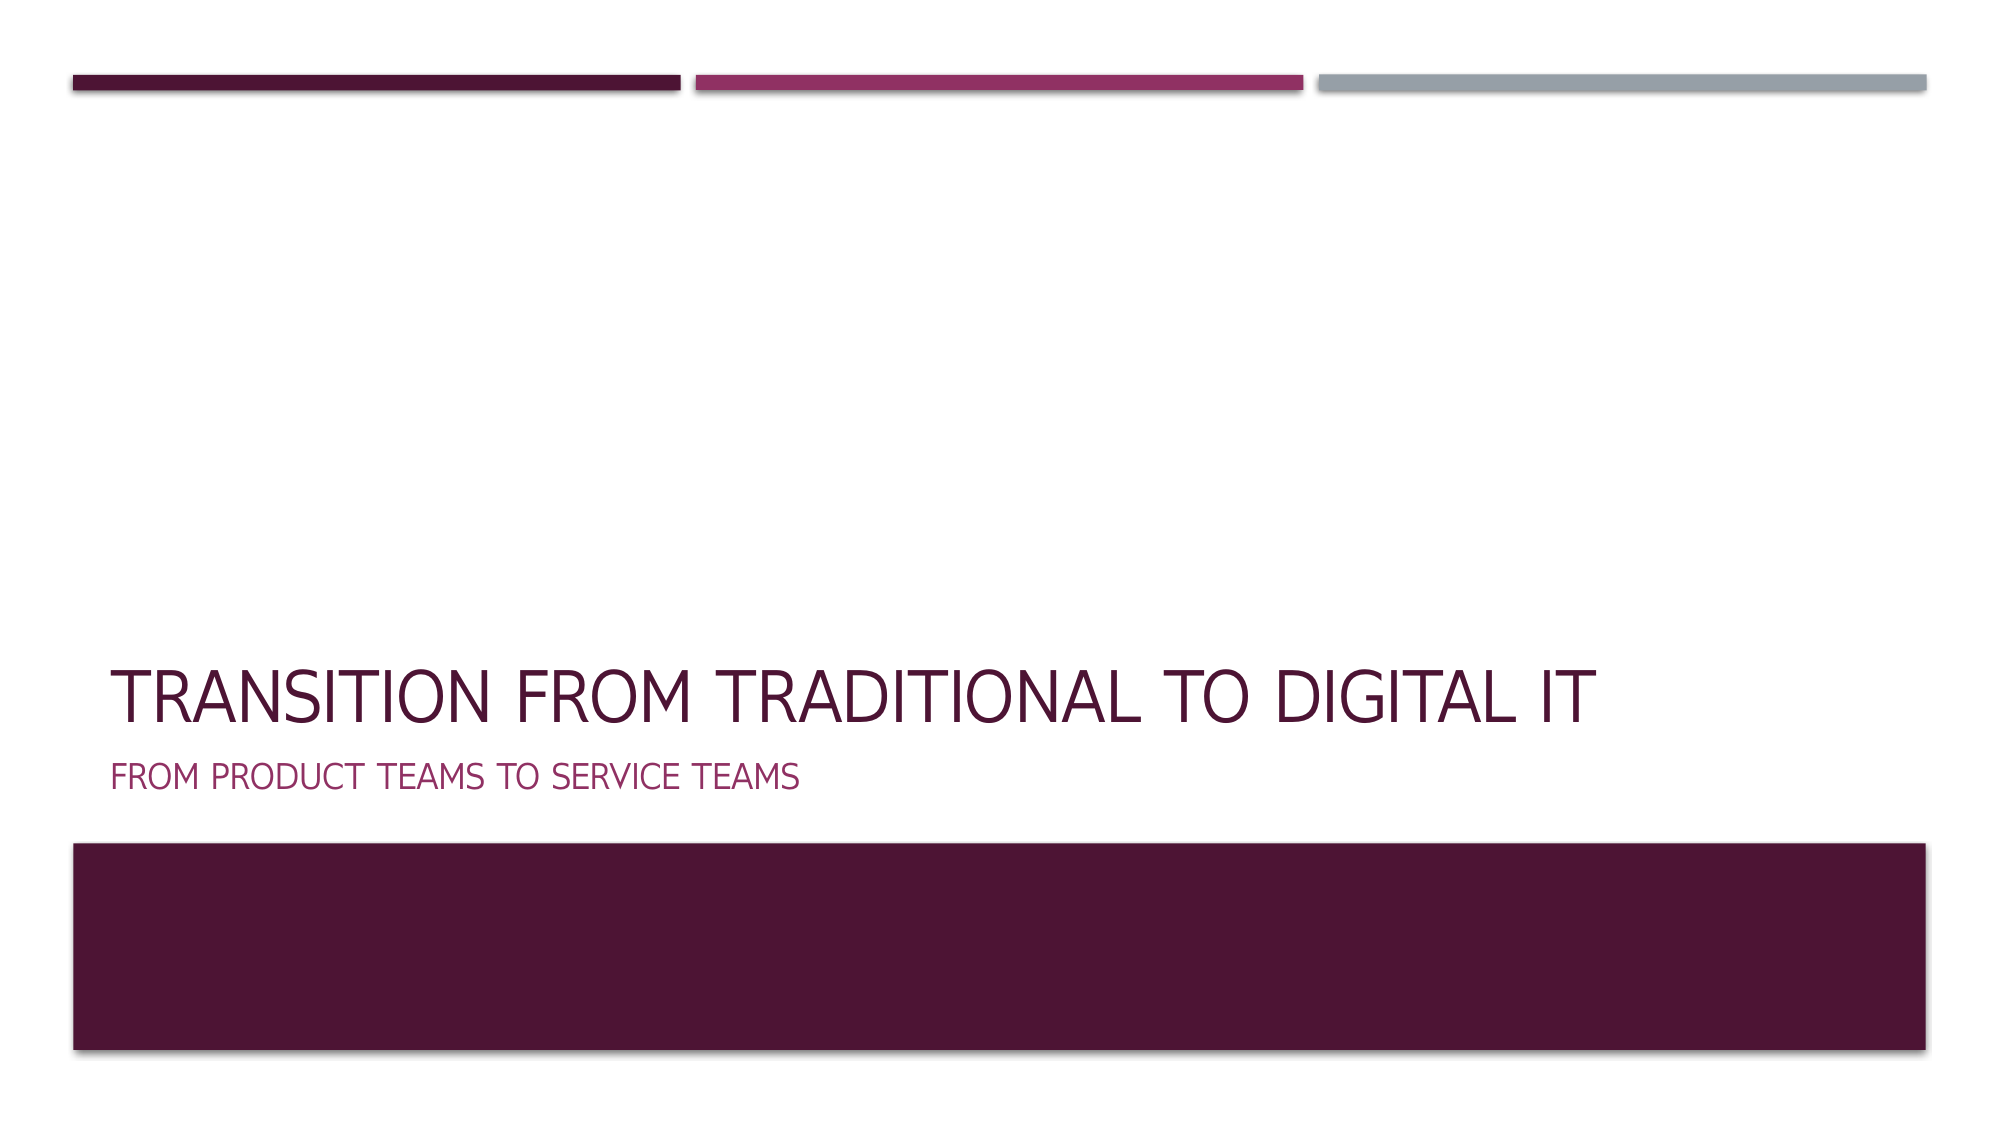

# Transition From Traditional to Digital IT
From Product Teams to Service Teams